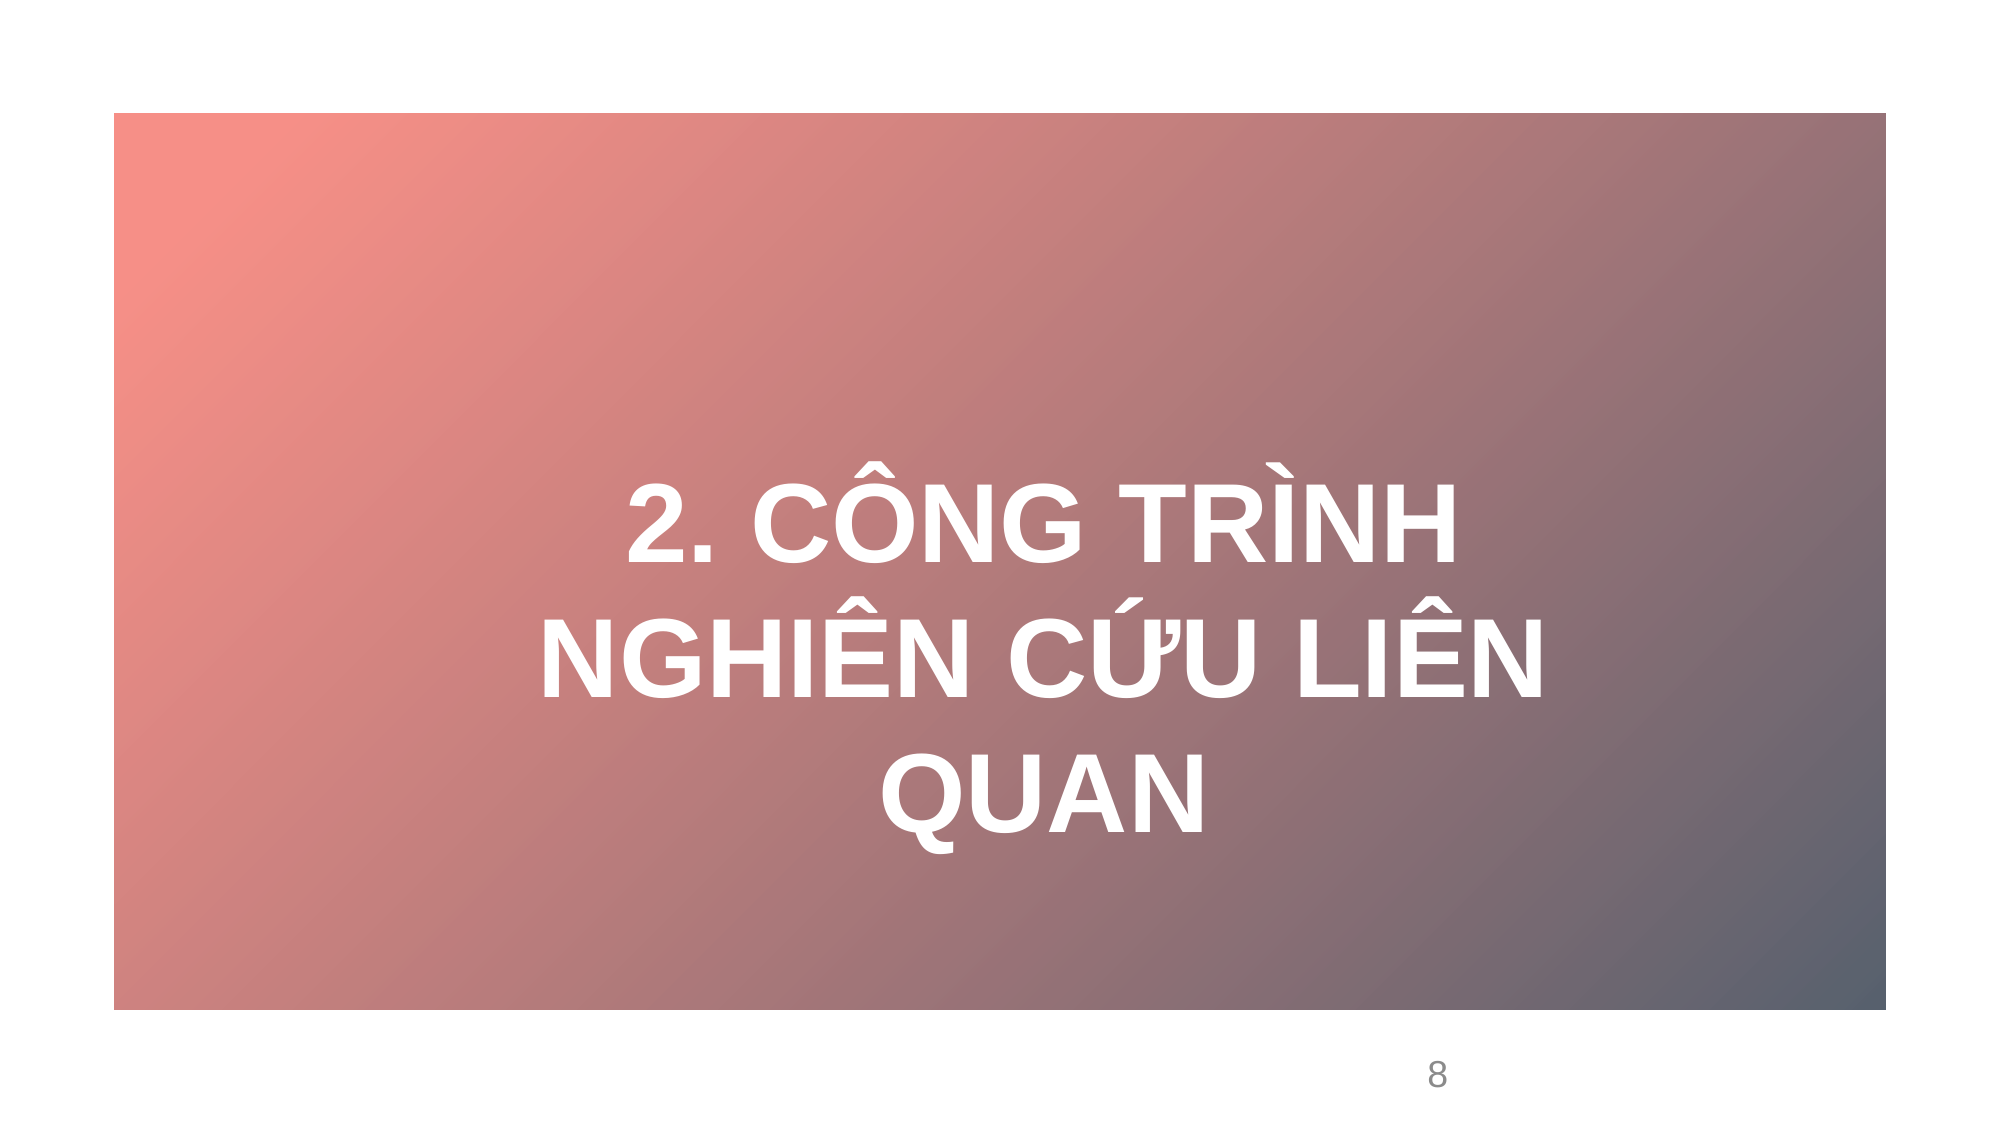

2. CÔNG TRÌNH NGHIÊN CỨU LIÊN QUAN
8